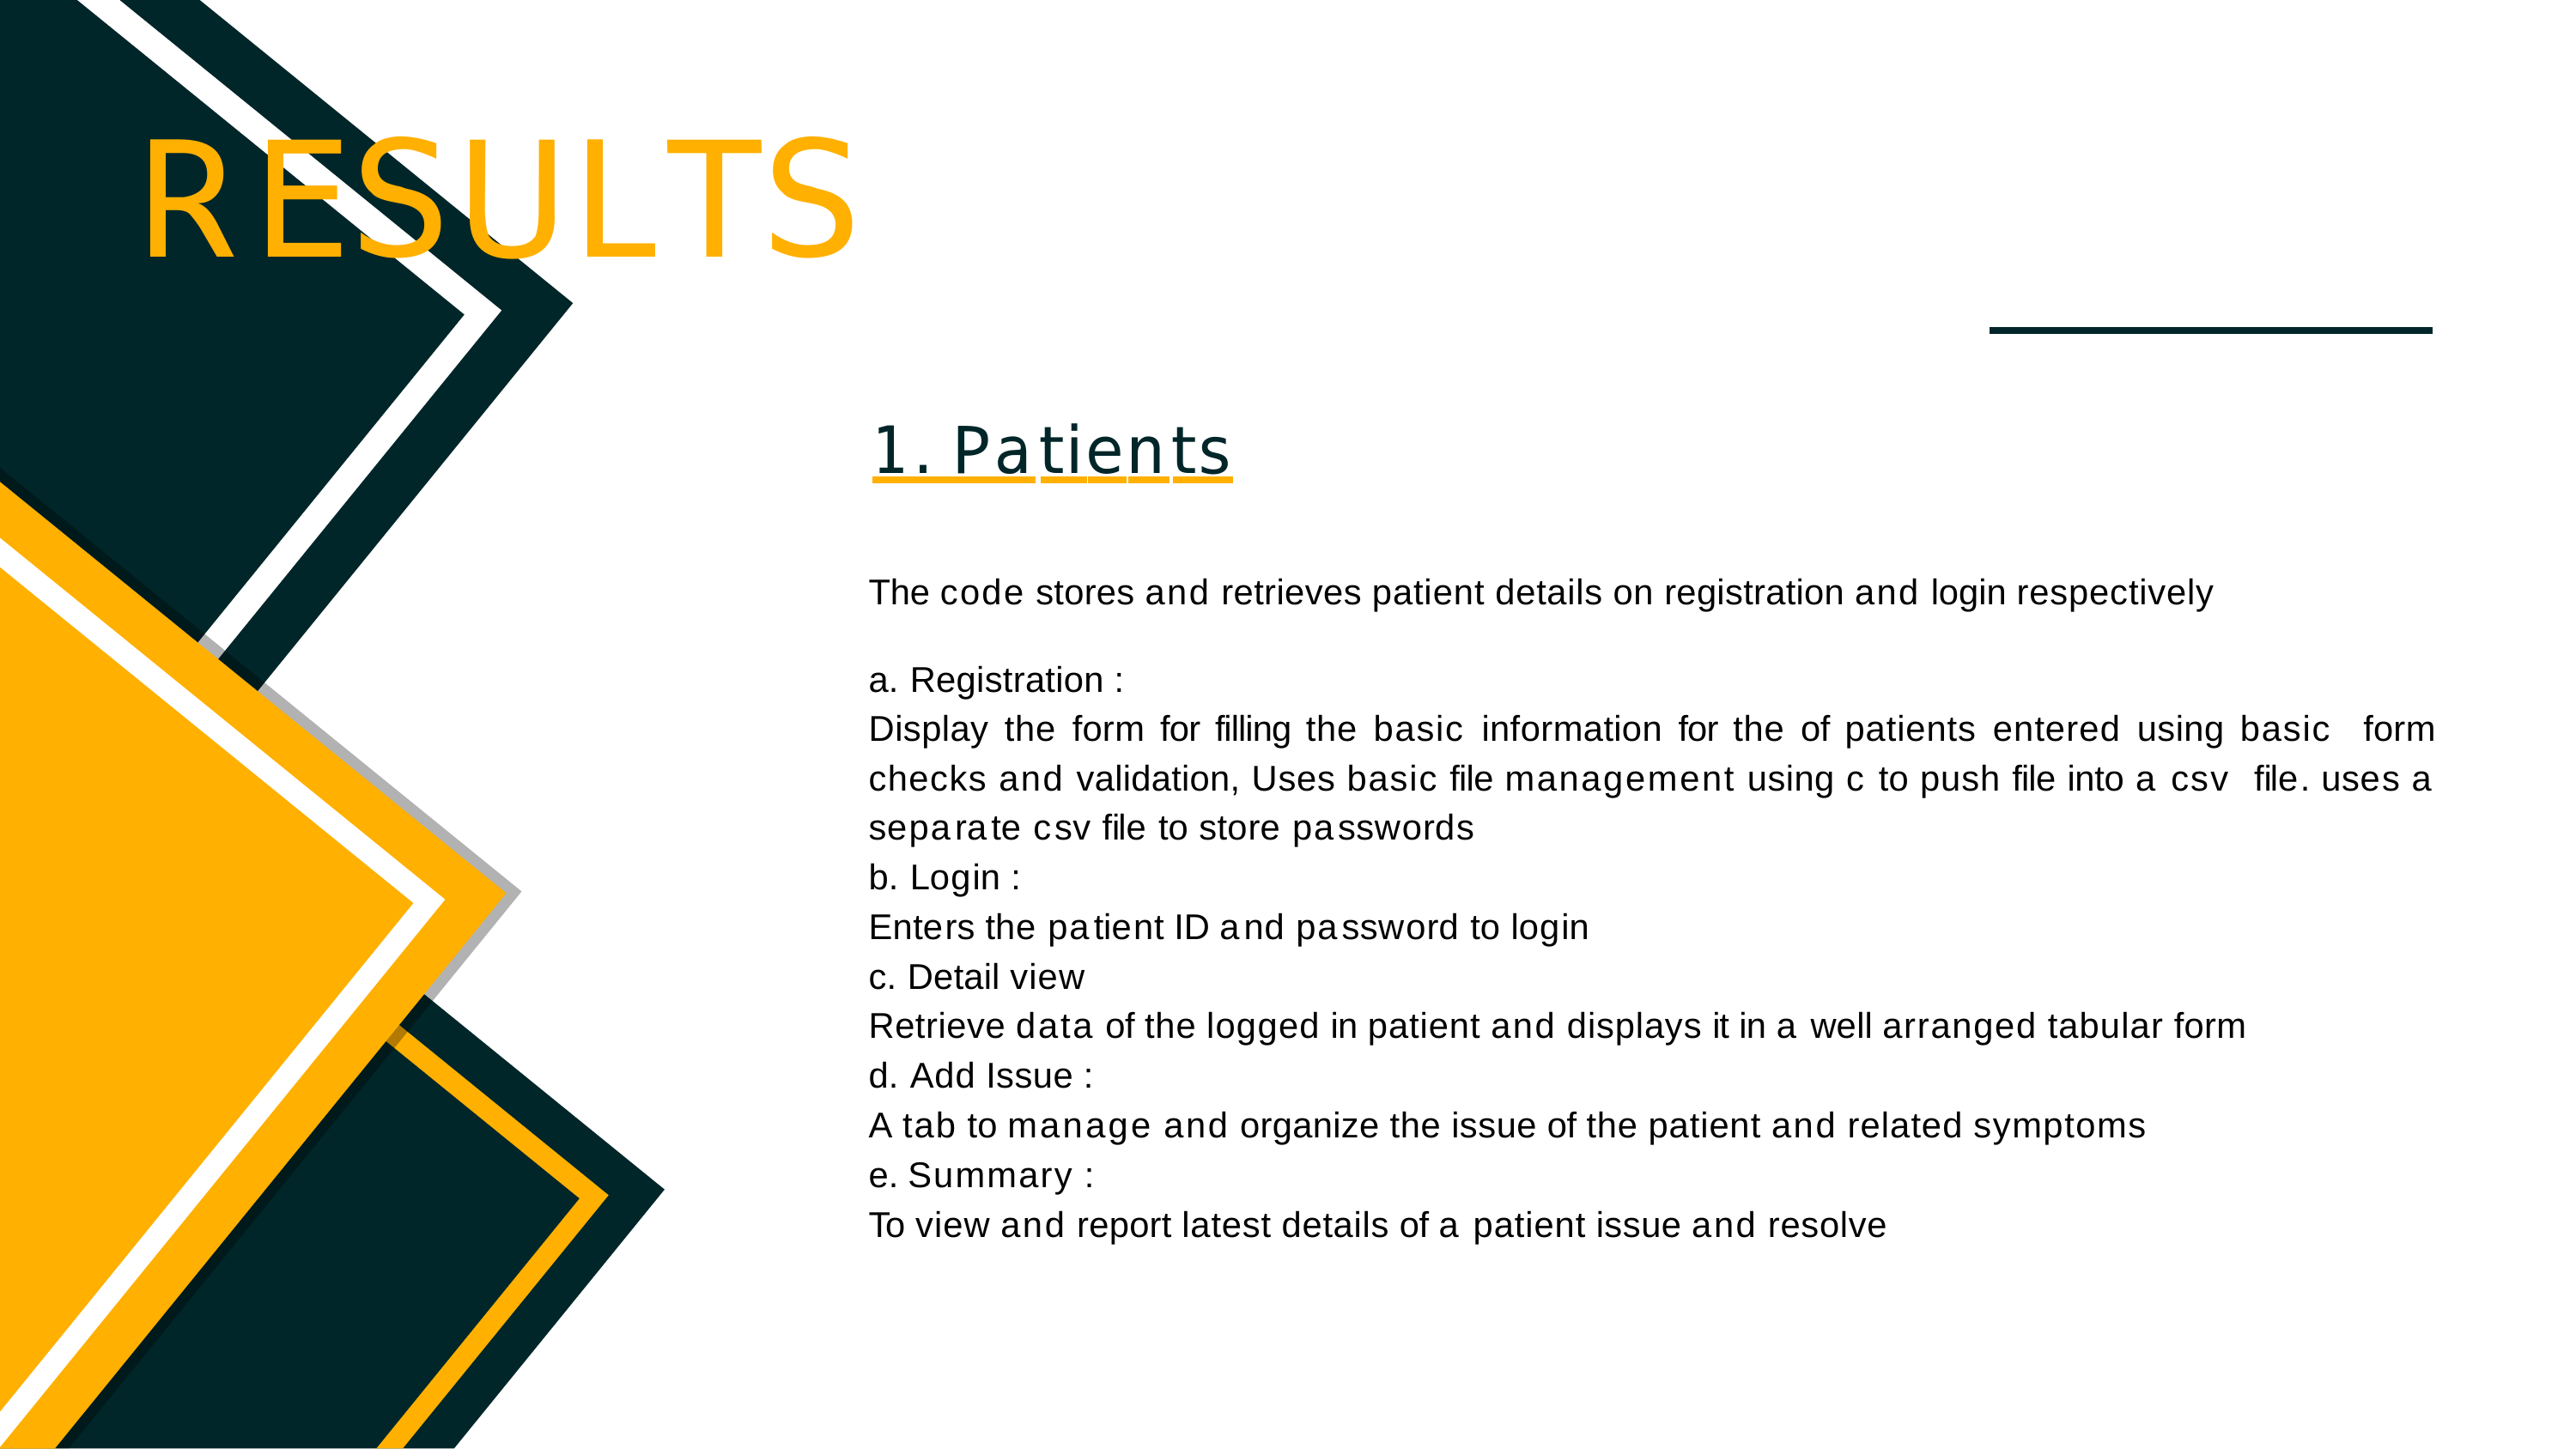

# RESULTS
1. Patients

The code stores and retrieves patient details on registration and login respectively

Registration :
Display the form for filling the basic information for the of patients entered using basic  form checks and validation, Uses basic file management using c to push file into a csv  file. uses a separate csv file to store passwords
Login :
Enters the patient ID and password to login
Detail view
Retrieve data of the logged in patient and displays it in a well arranged tabular form
Add Issue :
A tab to manage and organize the issue of the patient and related symptoms
Summary :
To view and report latest details of a patient issue and resolve